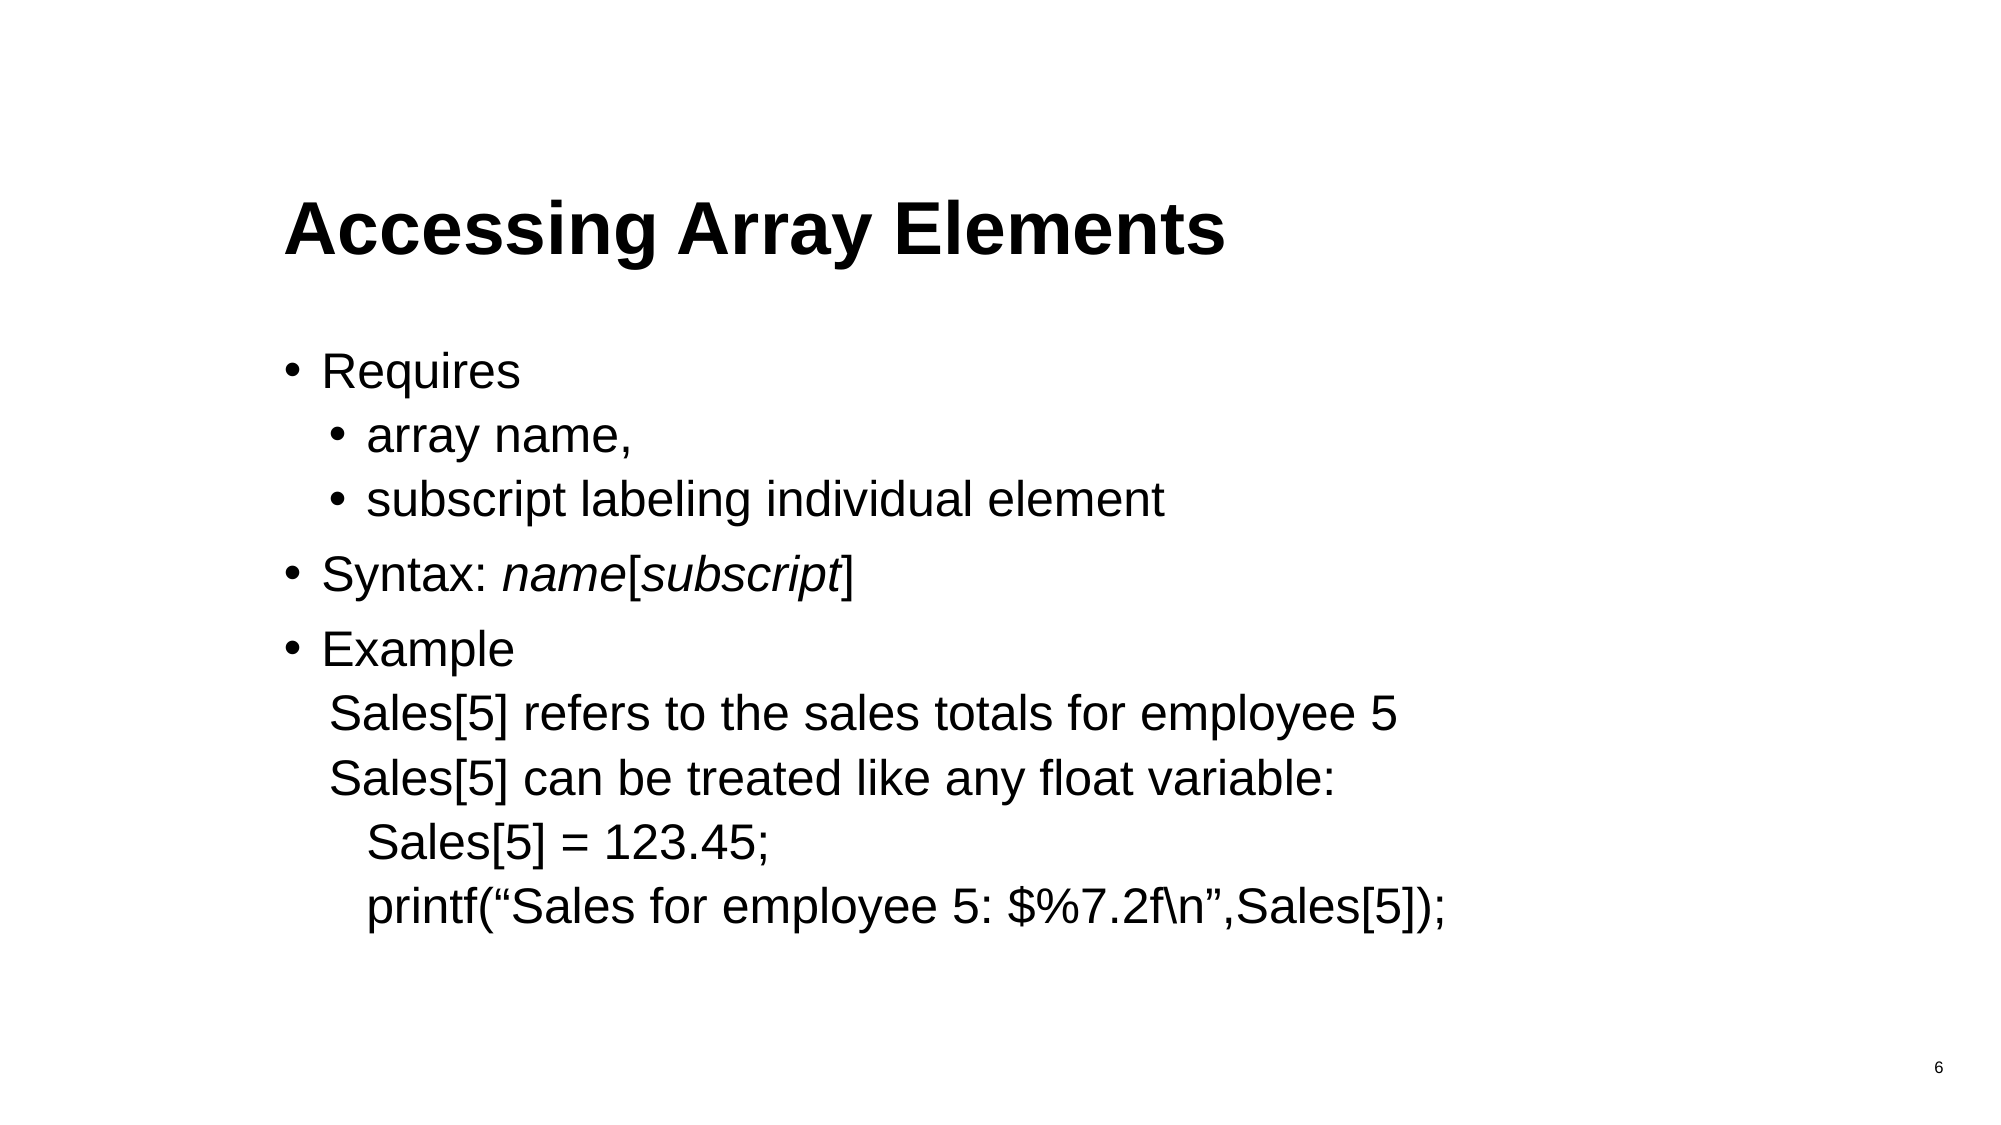

# Accessing Array Elements
Requires
array name,
subscript labeling individual element
Syntax: name[subscript]
Example
Sales[5] refers to the sales totals for employee 5
Sales[5] can be treated like any float variable:
Sales[5] = 123.45;
printf(“Sales for employee 5: $%7.2f\n”,Sales[5]);
6